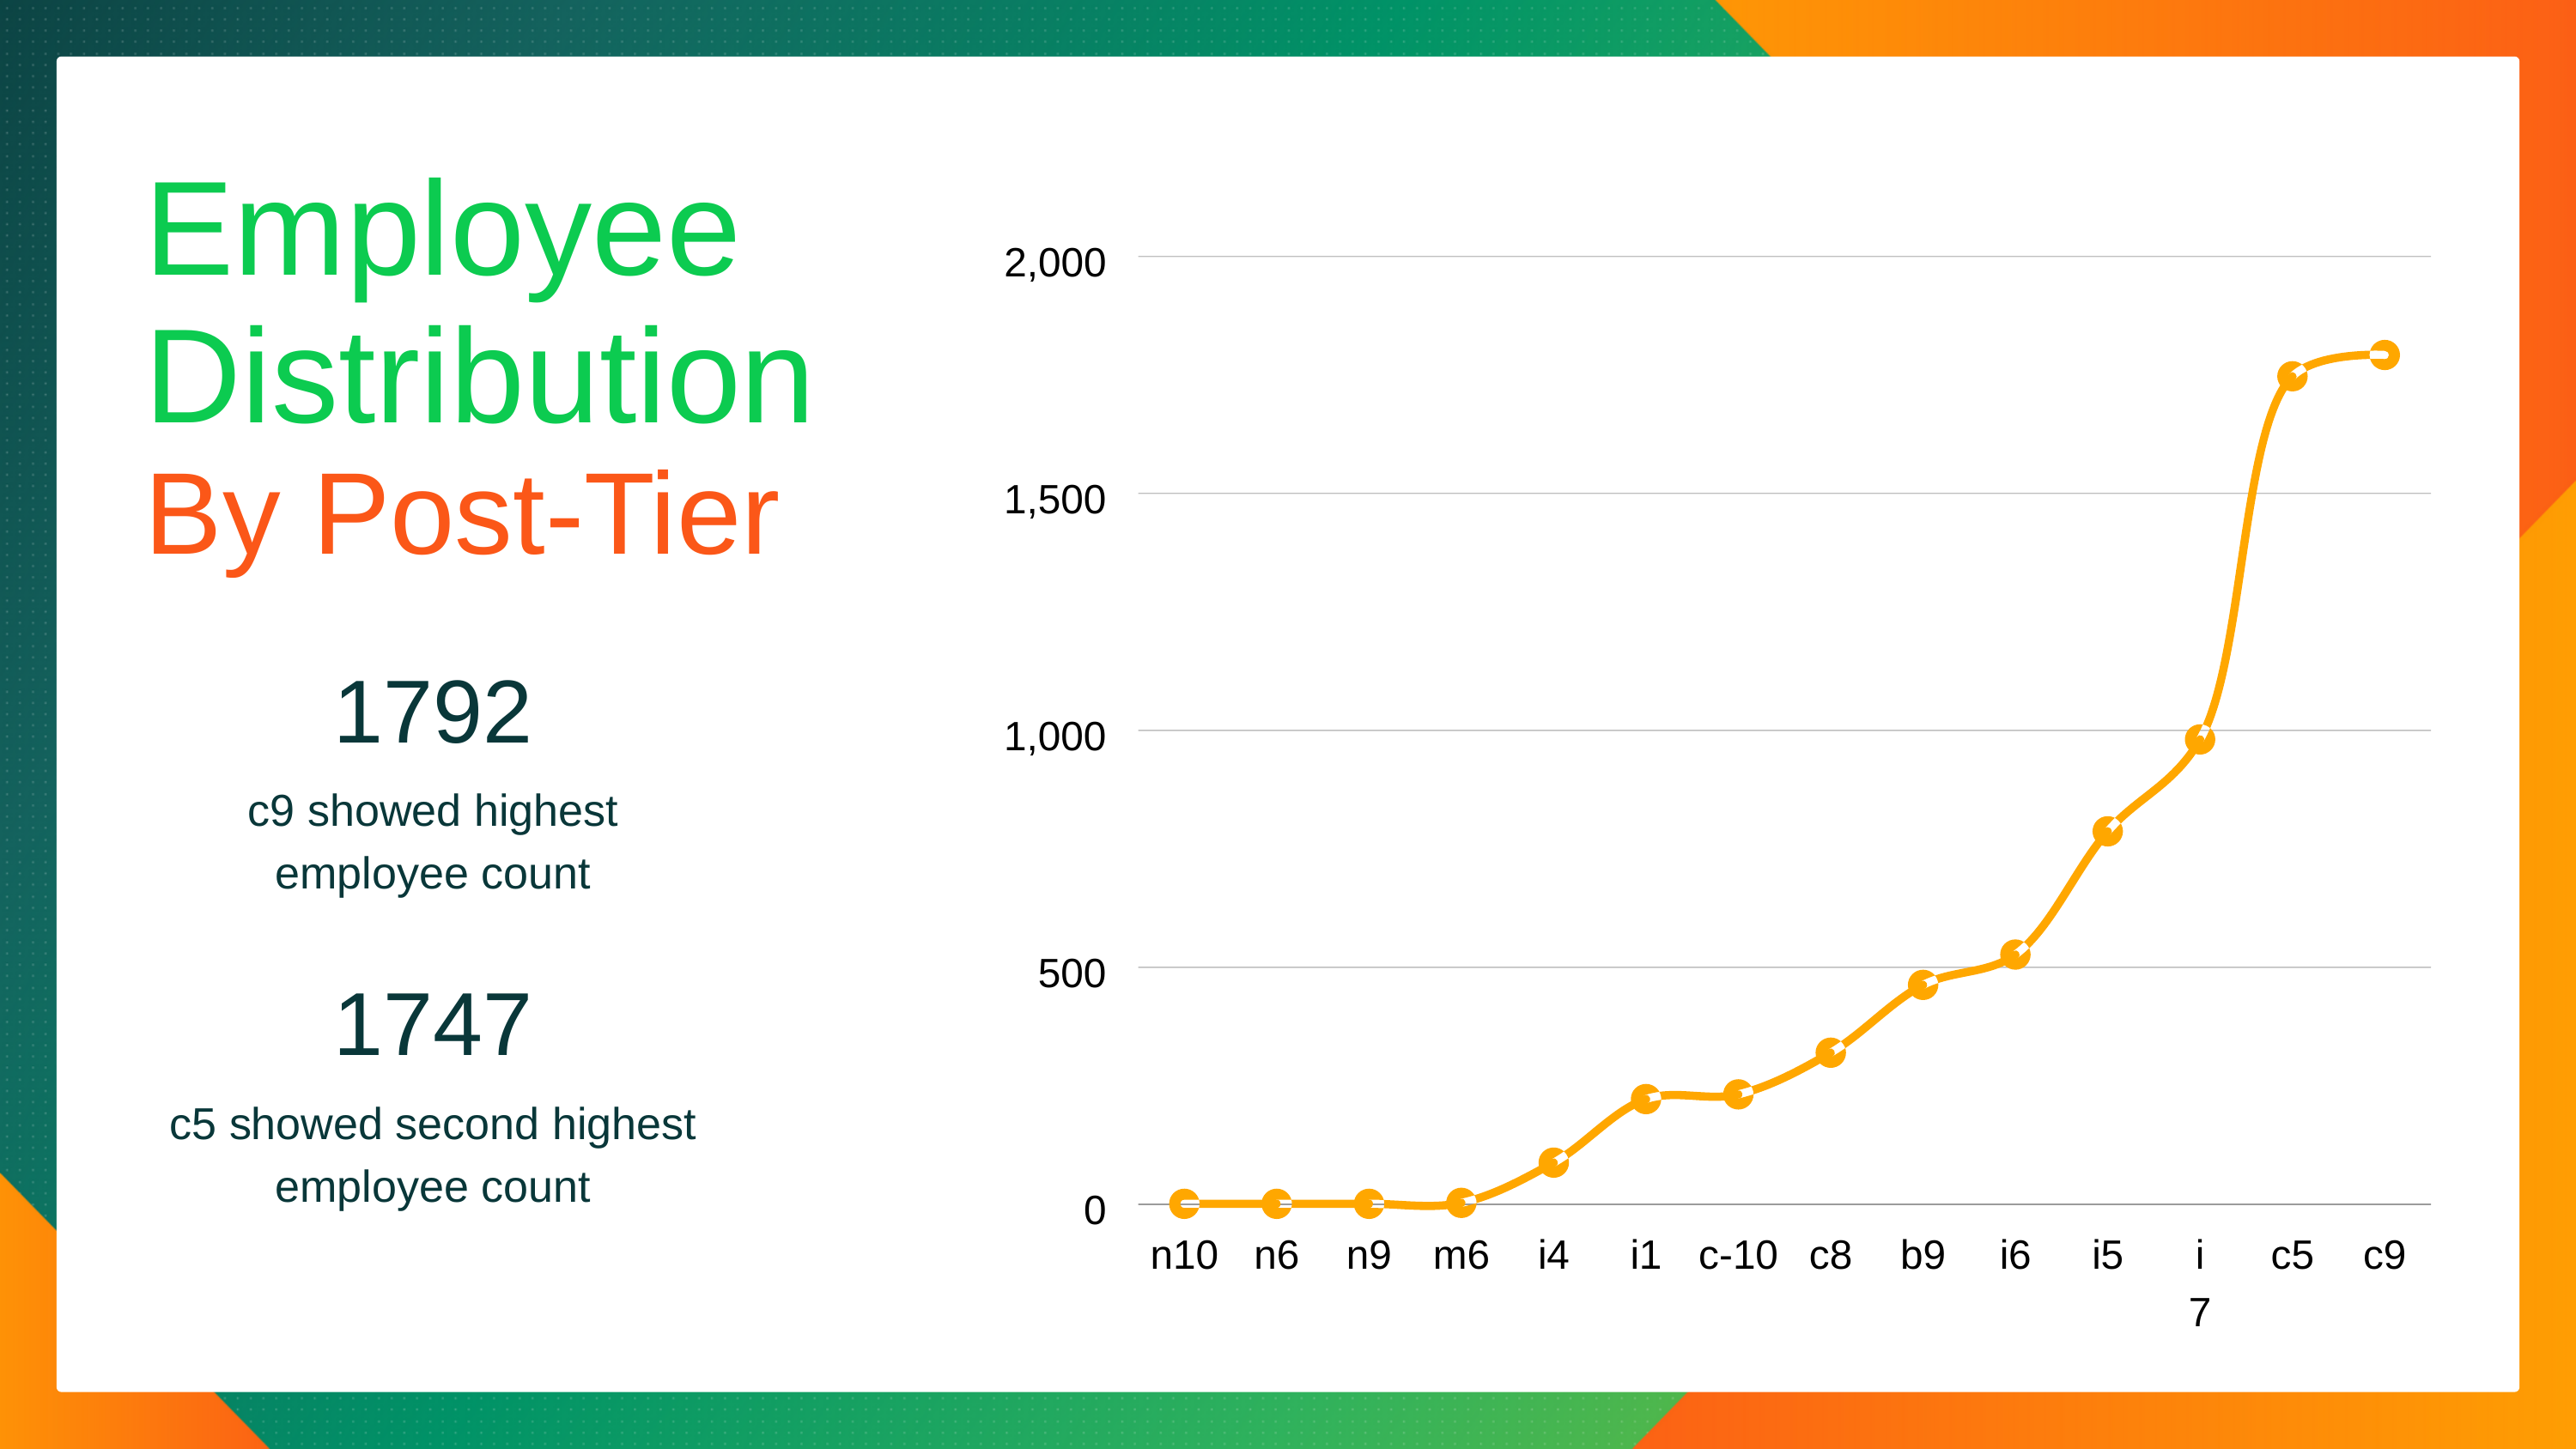

Employee
Distribution
By Post-Tier
2,000

1,500
1,000
500
0
n10
n6
n9
m6
i4
i1
c-10
c8
b9
i6
i5
i7
c5
c9
1792
c9 showed highest employee count
1747
c5 showed second highest employee count